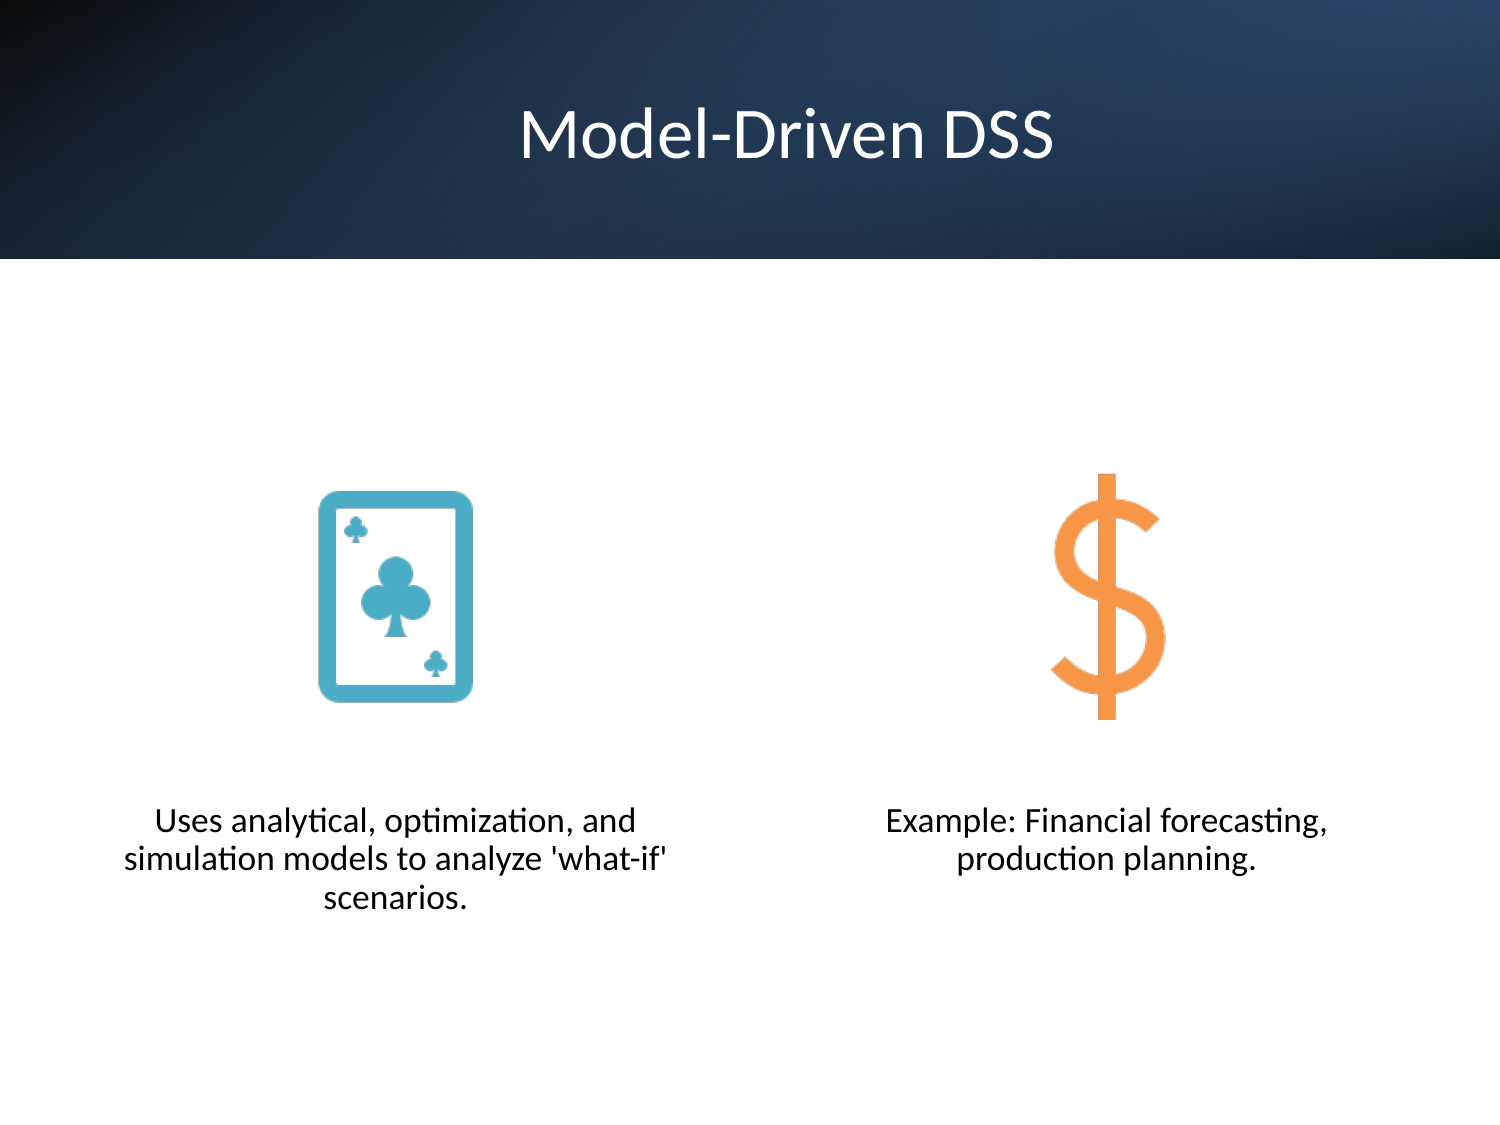

# Model-Driven DSS
Uses analytical, optimization, and simulation models to analyze 'what-if' scenarios.
Example: Financial forecasting, production planning.